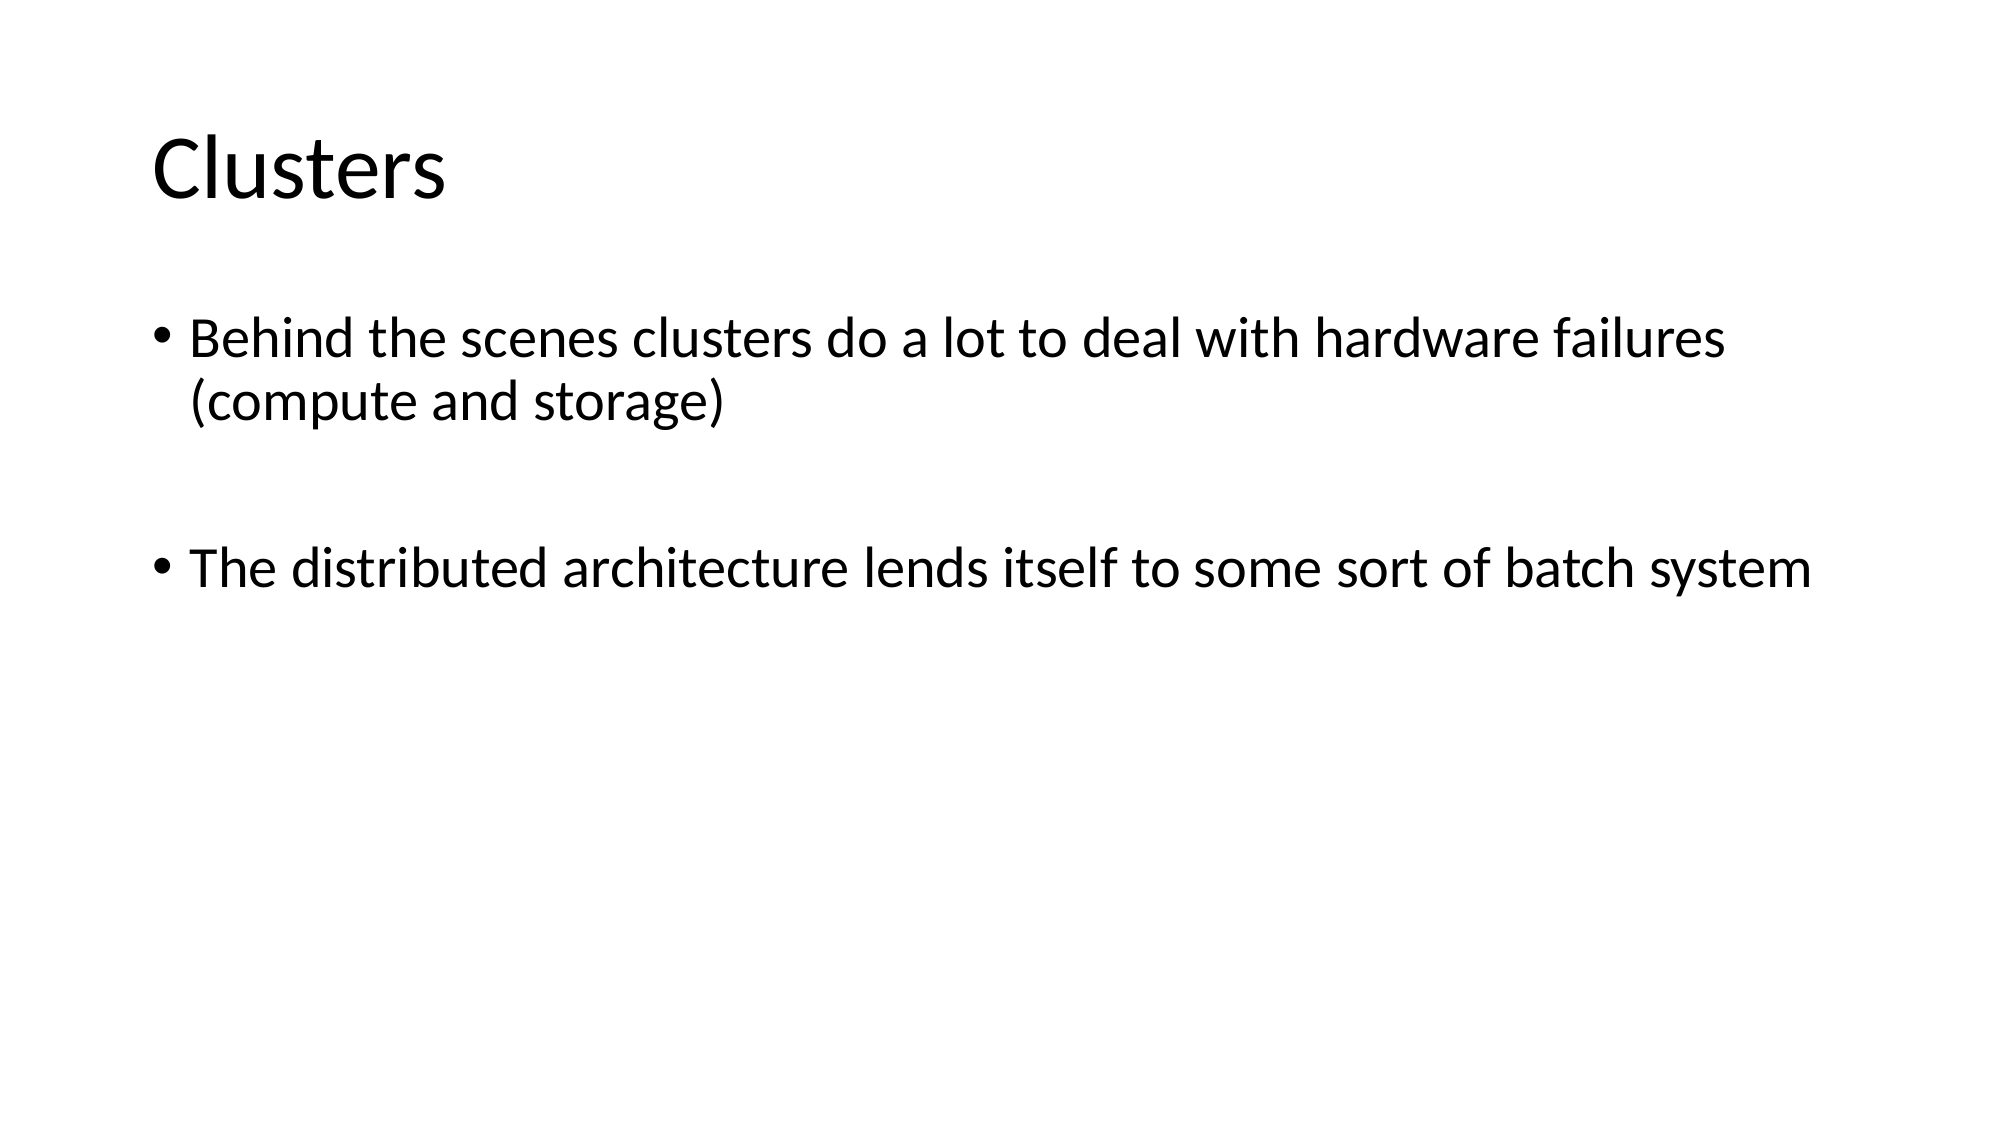

# Clusters
Behind the scenes clusters do a lot to deal with hardware failures (compute and storage)

The distributed architecture lends itself to some sort of batch system